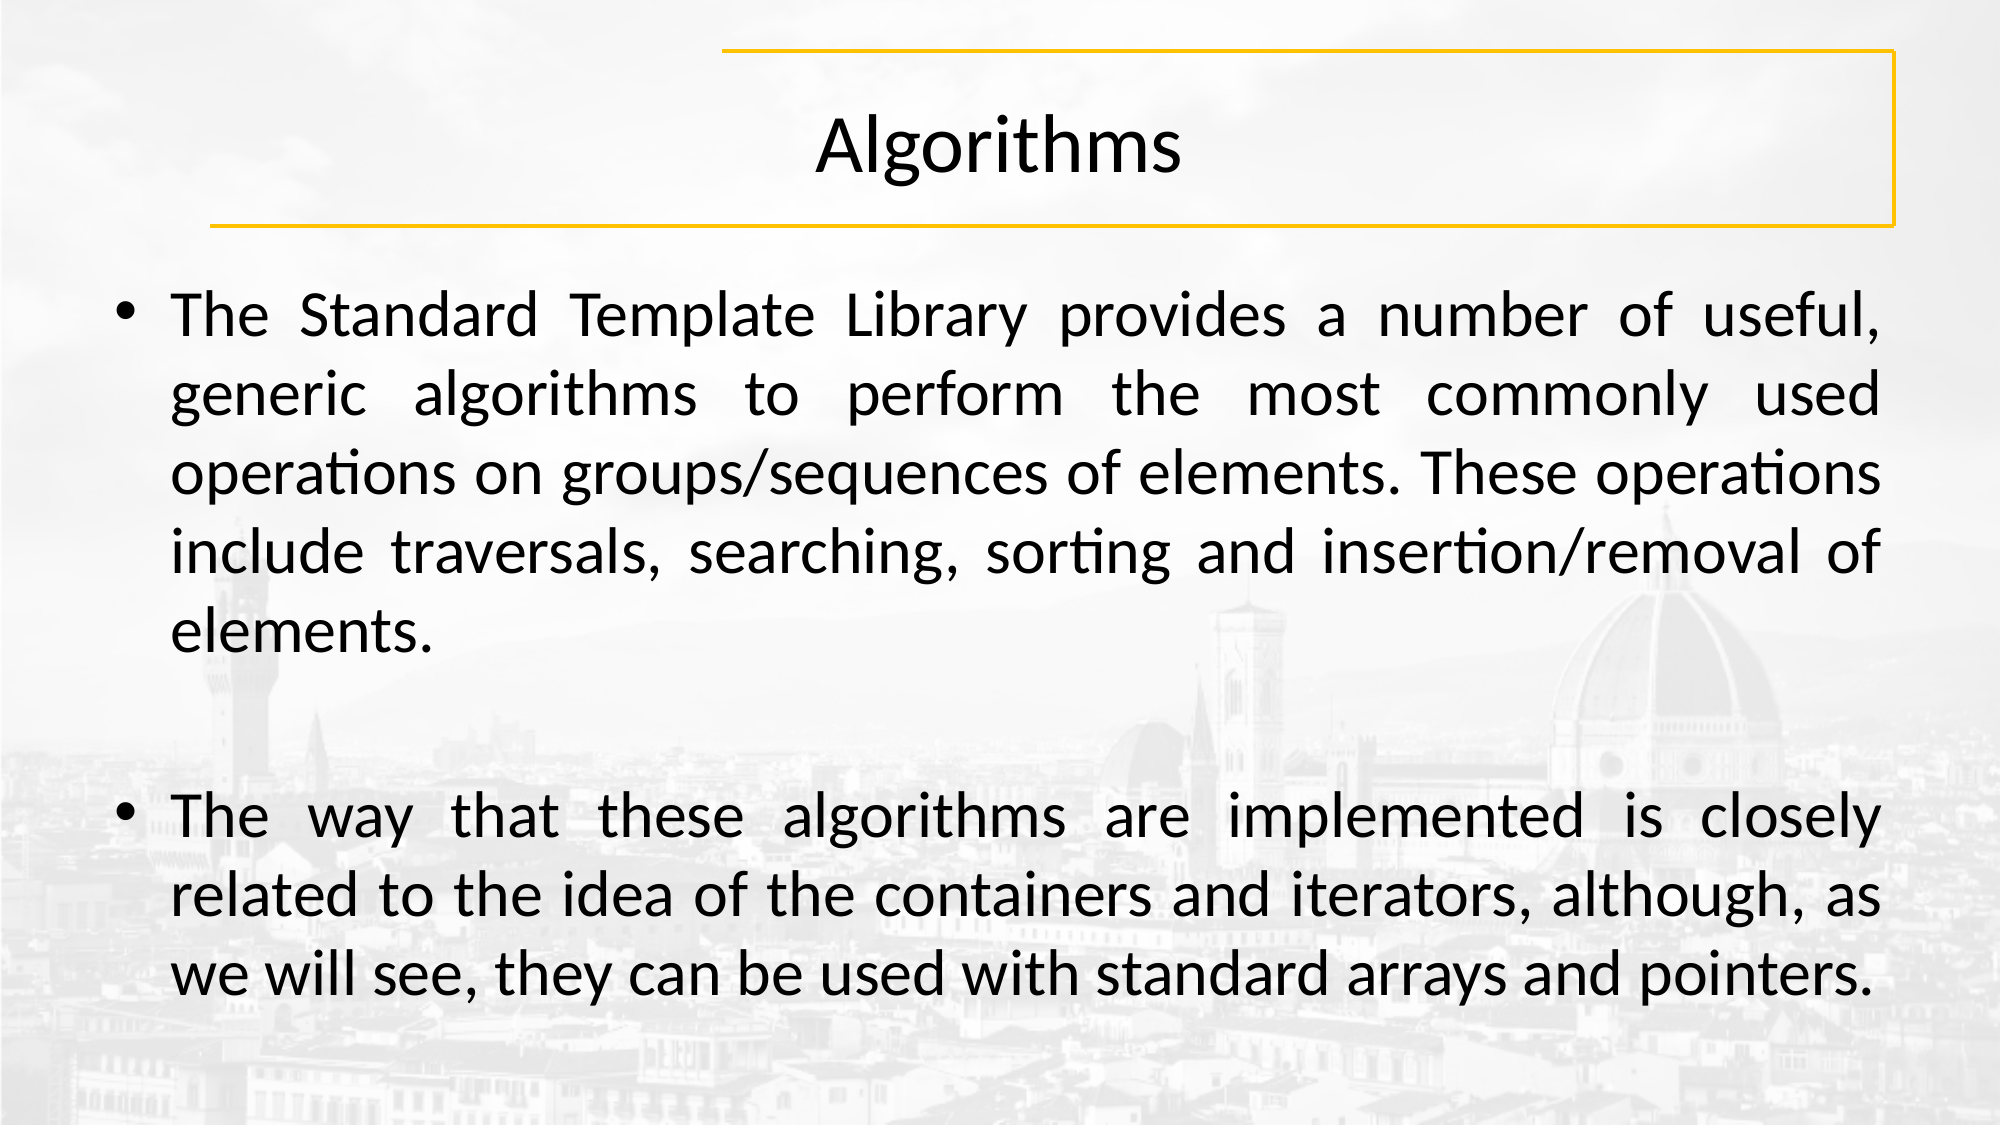

# Algorithms
The Standard Template Library provides a number of useful, generic algorithms to perform the most commonly used operations on groups/sequences of elements. These operations include traversals, searching, sorting and insertion/removal of elements.

The way that these algorithms are implemented is closely related to the idea of the containers and iterators, although, as we will see, they can be used with standard arrays and pointers.